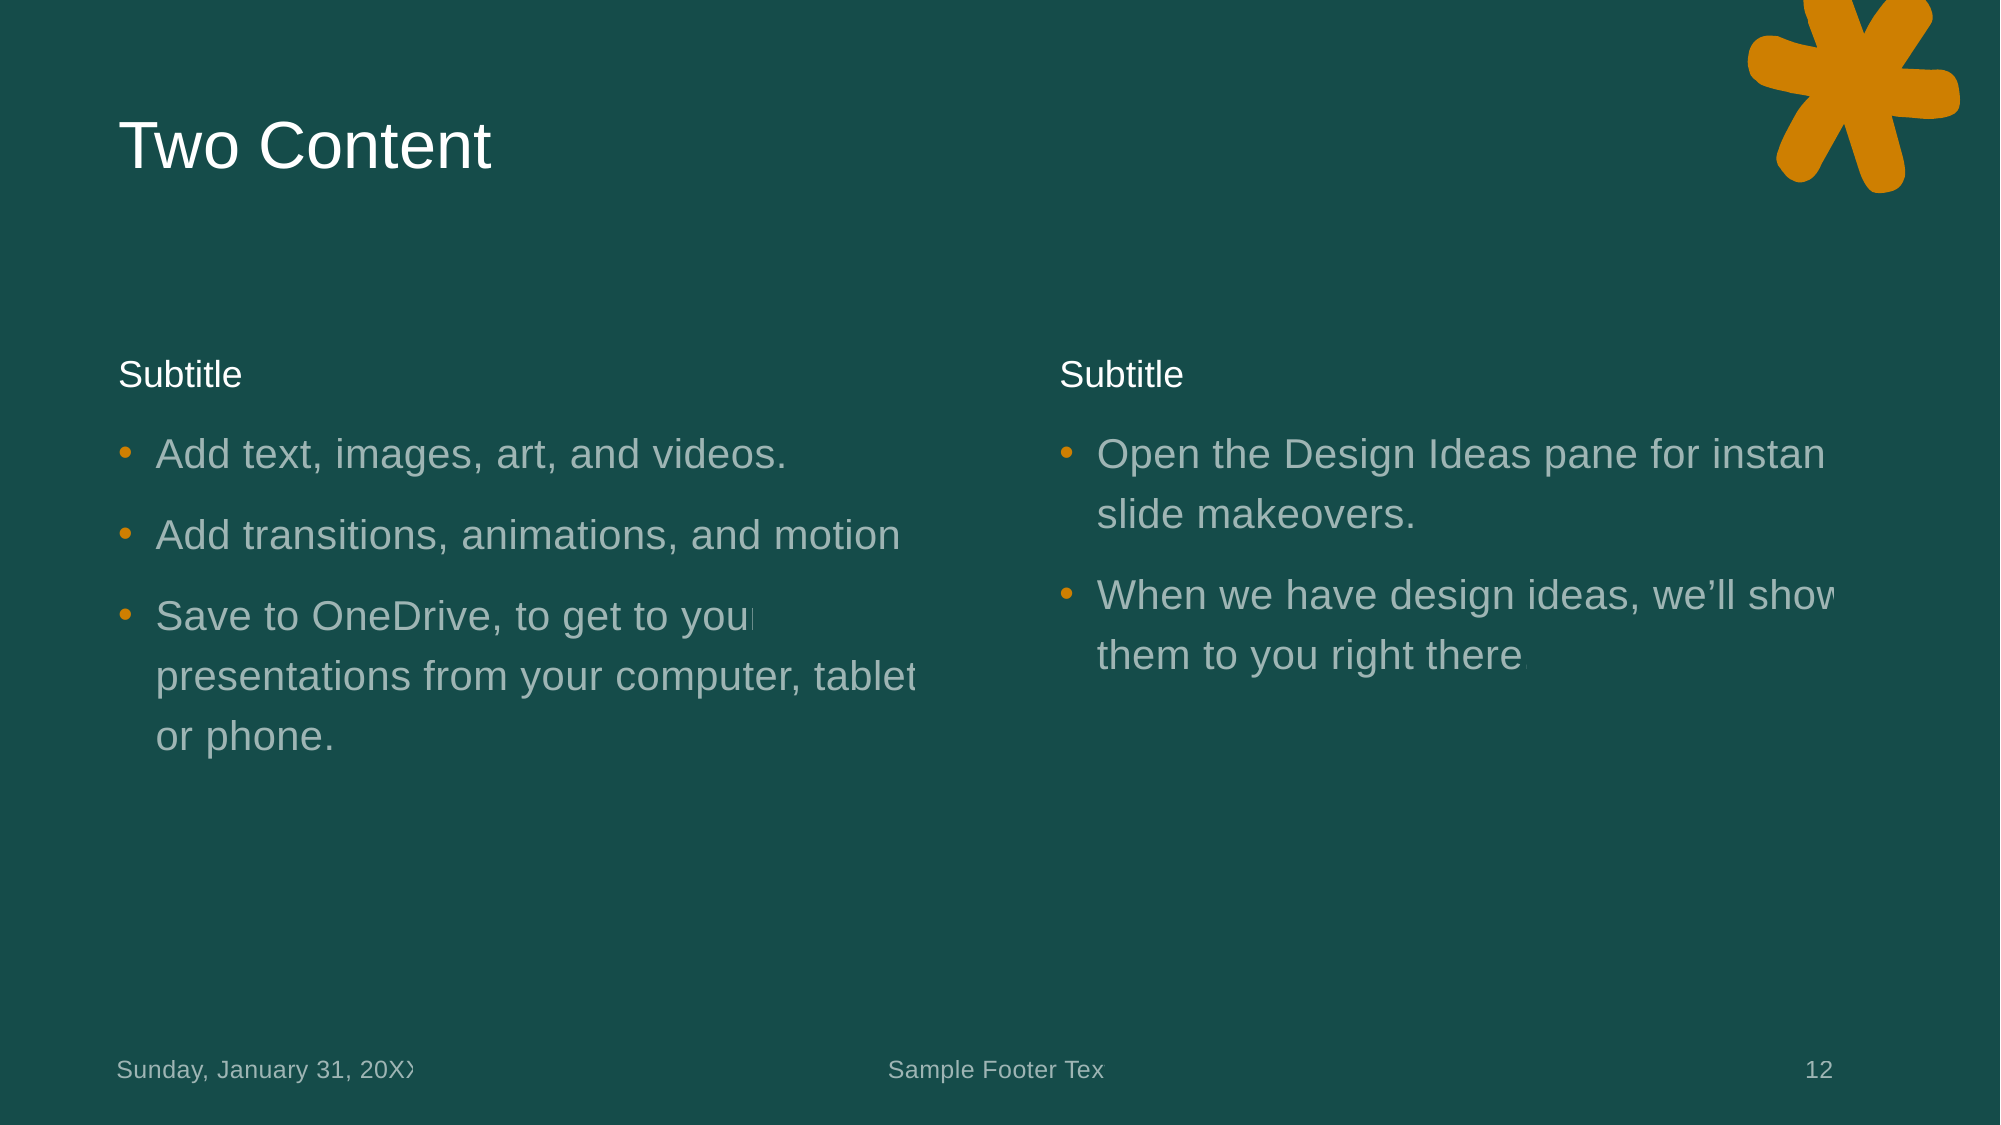

# Two Content
Subtitle
Subtitle
Add text, images, art, and videos. ​
Add transitions, animations, and motion.
Save to OneDrive, to get to your presentations from your computer, tablet, or phone.
Open the Design Ideas pane for instant slide makeovers. ​
When we have design ideas, we’ll show them to you right there.
Sunday, January 31, 20XX
Sample Footer Text
12